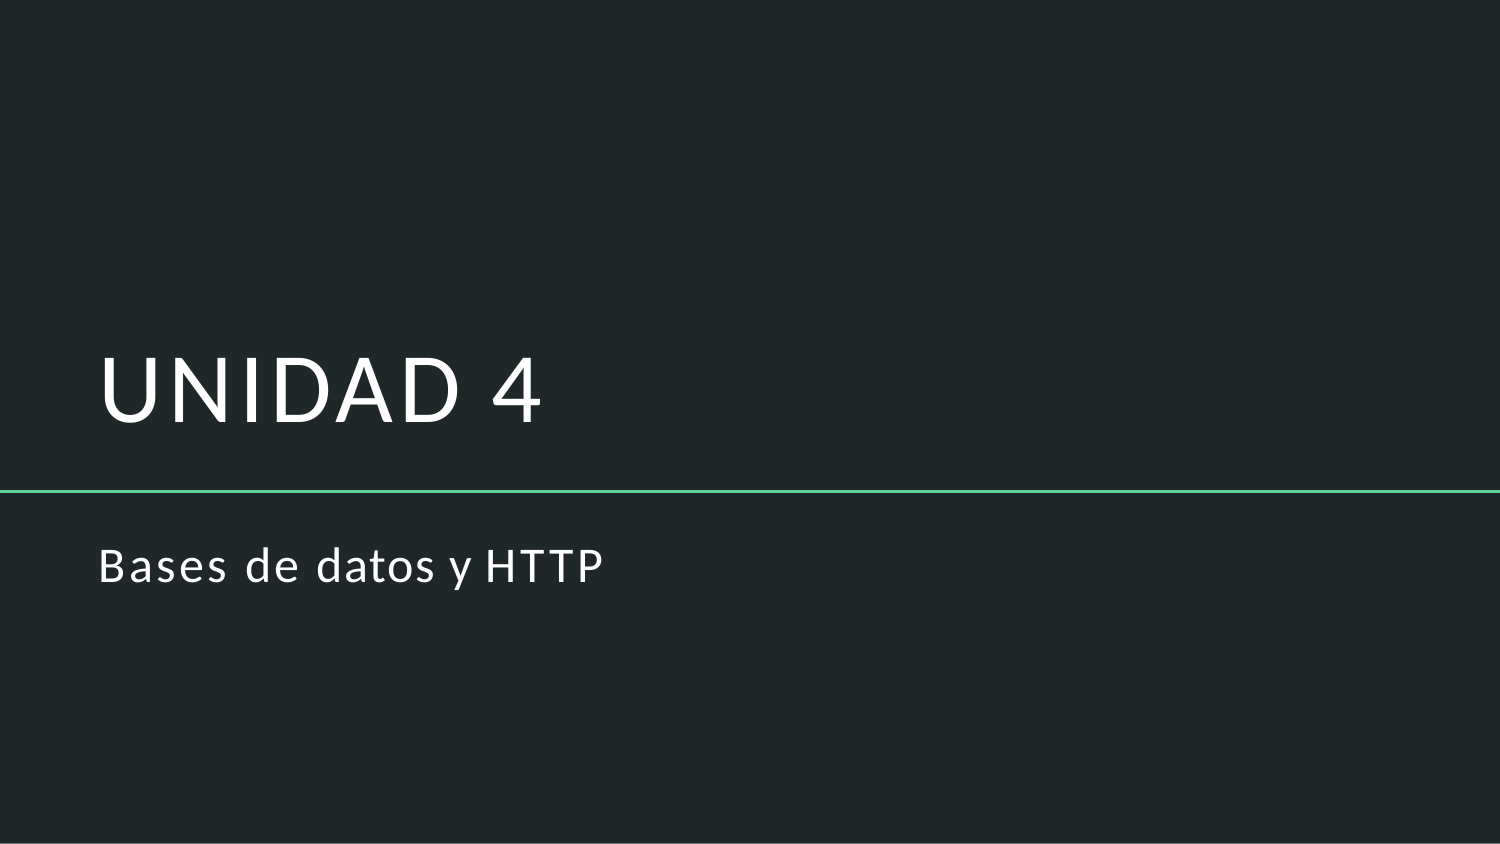

UNIDAD 4
Bases de datos y HTTP